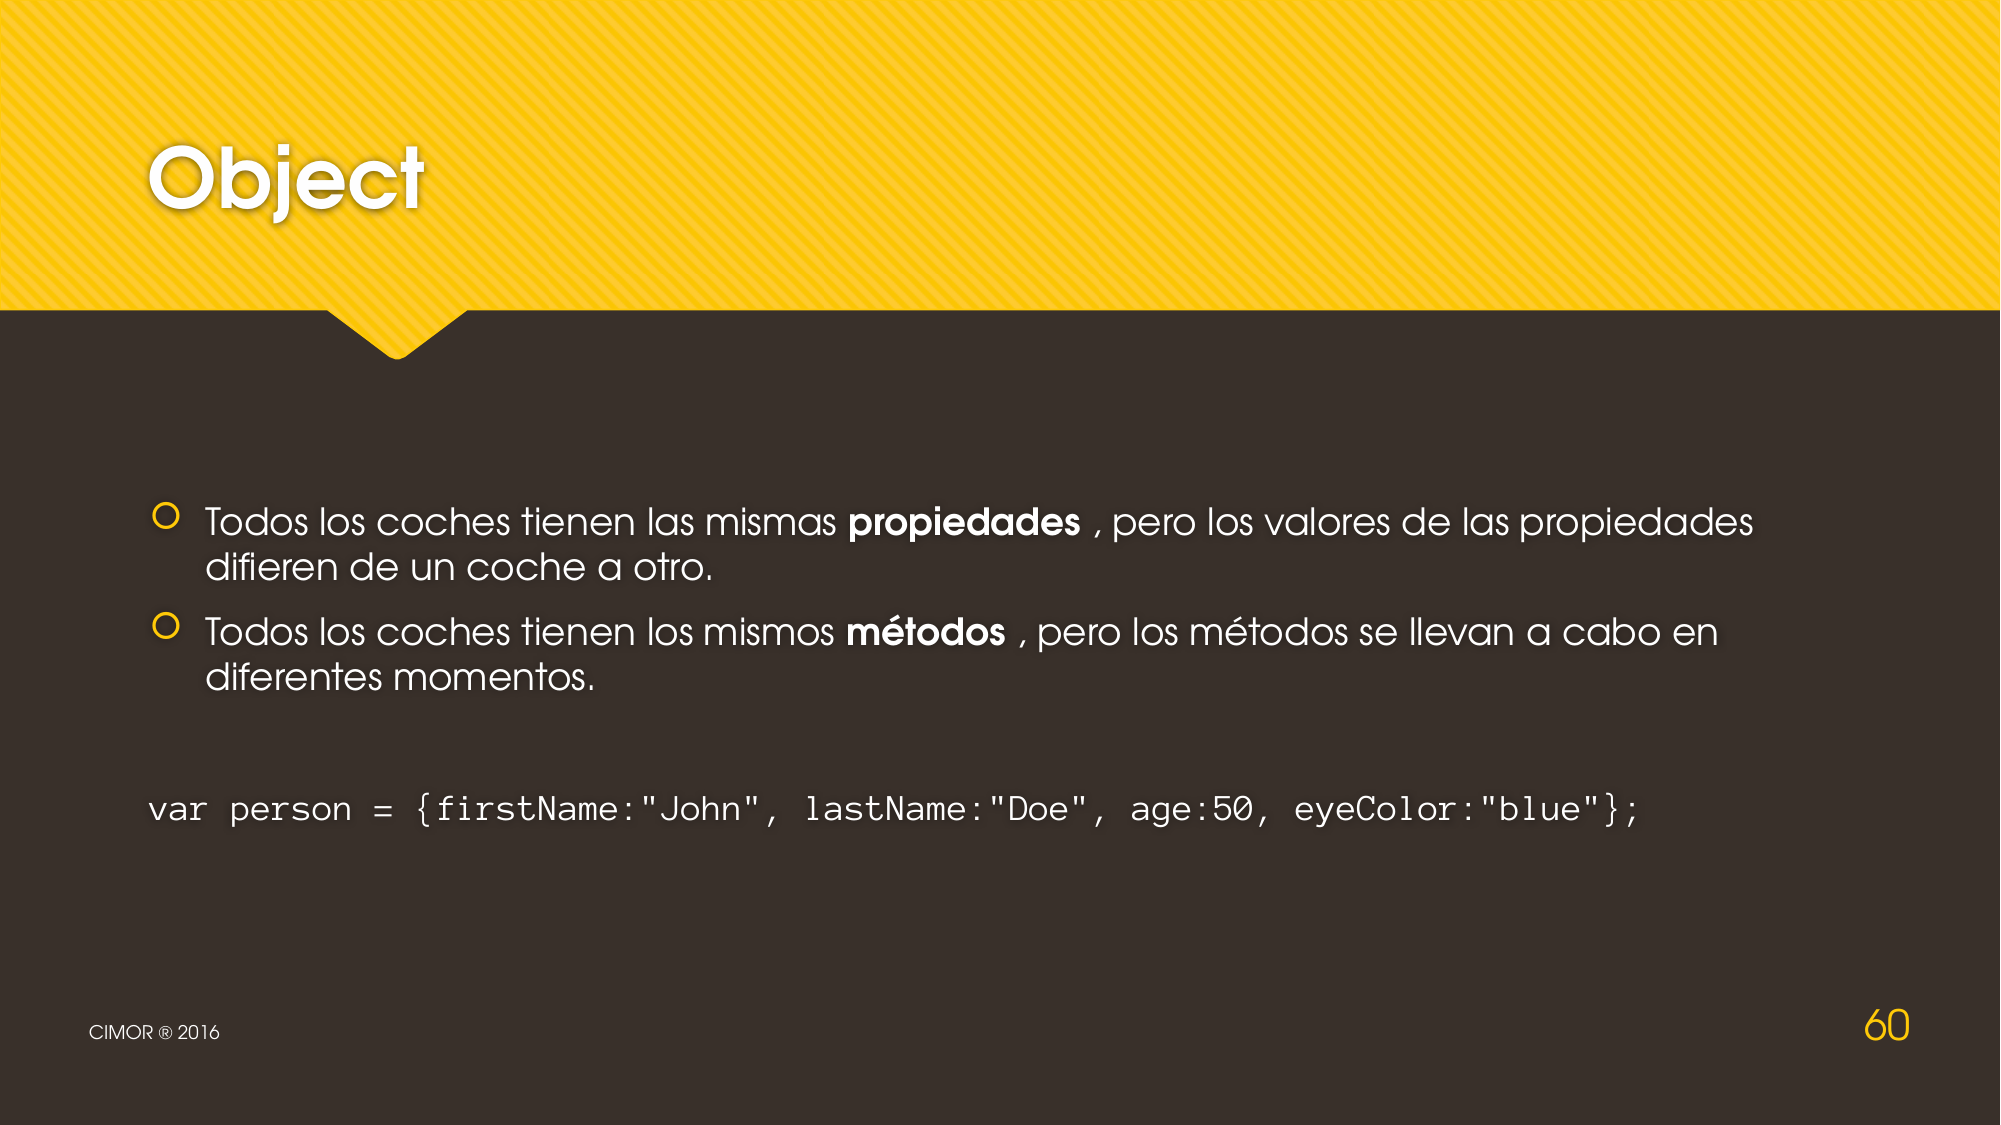

# Object
Todos los coches tienen las mismas propiedades , pero los valores de las propiedades difieren de un coche a otro.
Todos los coches tienen los mismos métodos , pero los métodos se llevan a cabo en diferentes momentos.

var person = {firstName:"John", lastName:"Doe", age:50, eyeColor:"blue"};
60
CIMOR ® 2016